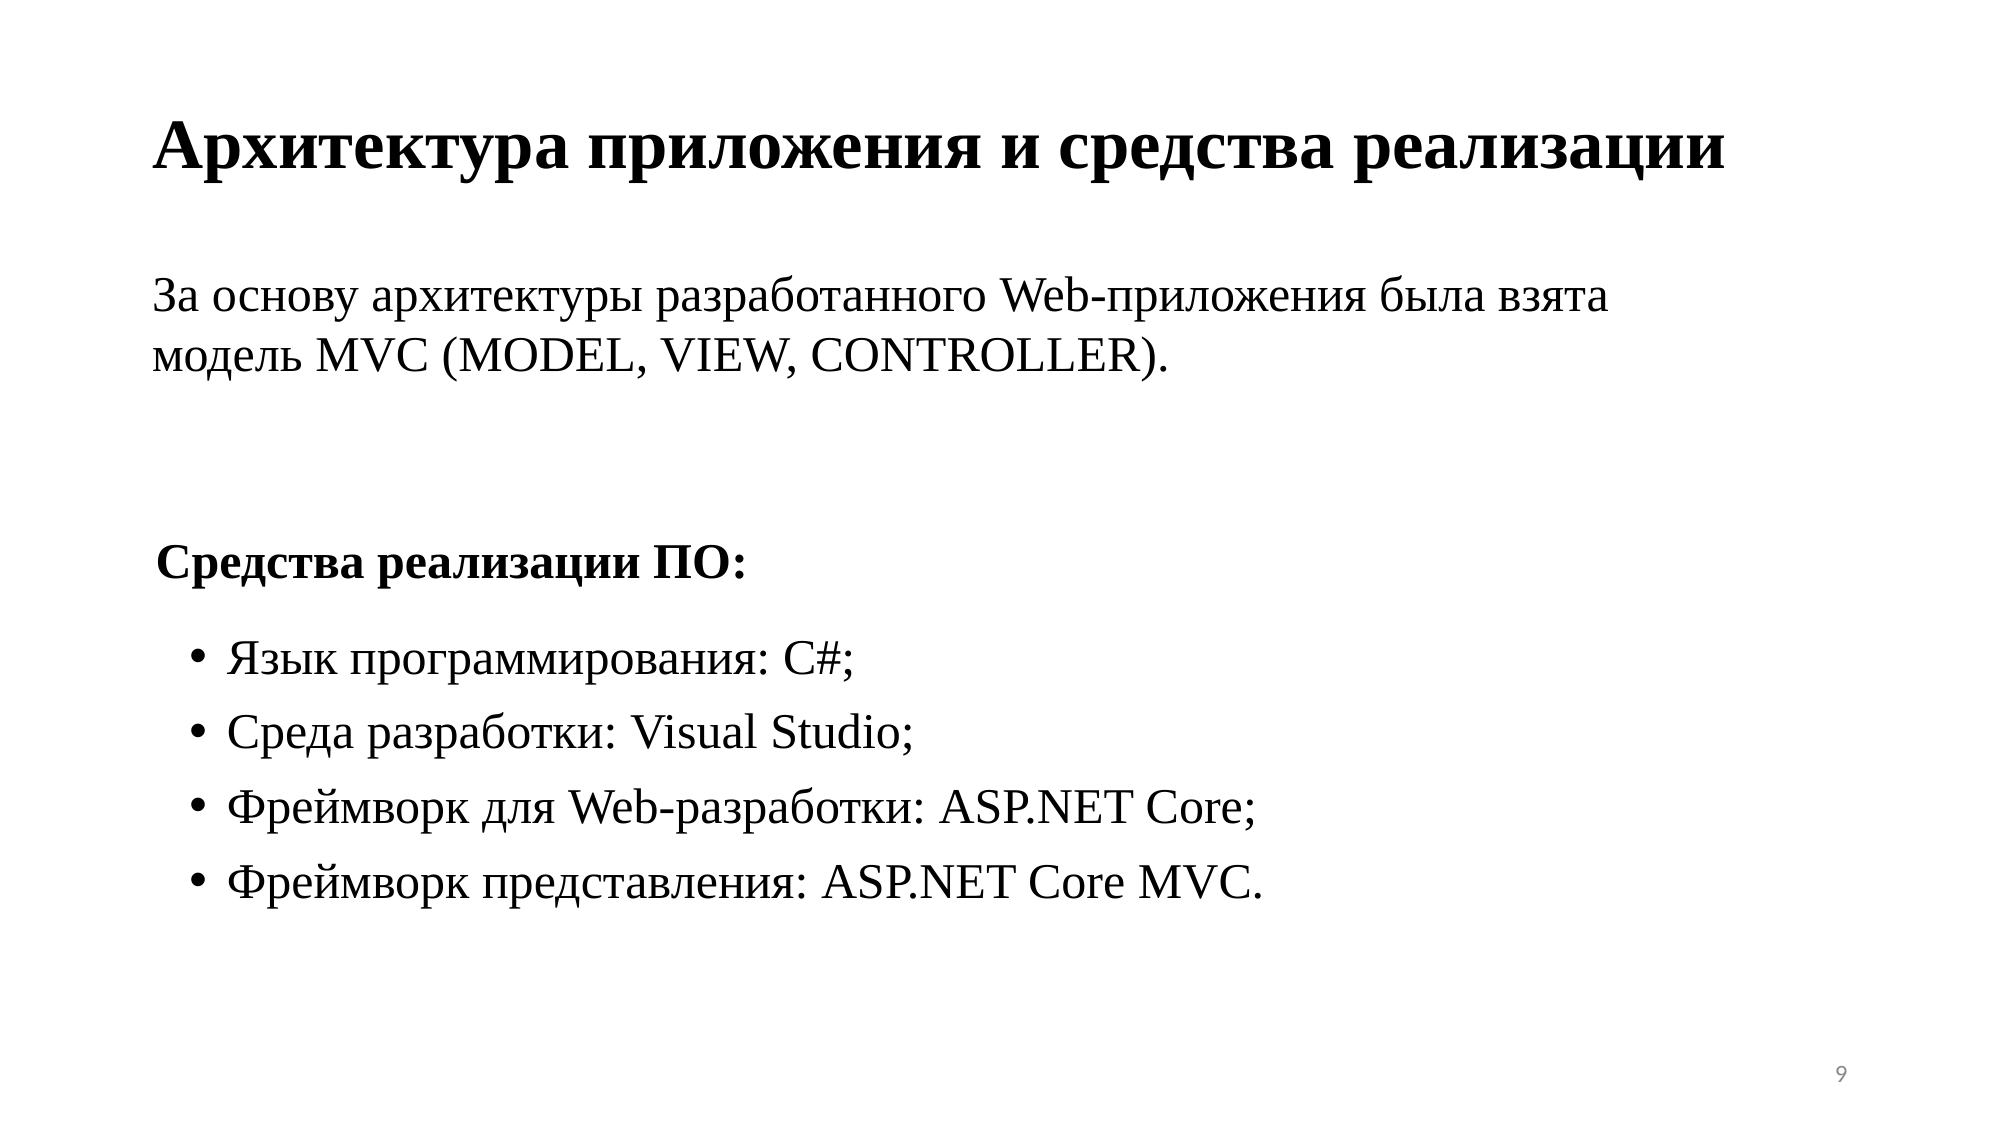

# Архитектура приложения и средства реализации
За основу архитектуры разработанного Web-приложения была взята модель MVC (MODEL, VIEW, CONTROLLER).
Средства реализации ПО:
Язык программирования: C#;
Среда разработки: Visual Studio;
Фреймворк для Web-разработки: ASP.NET Core;
Фреймворк представления: ASP.NET Core MVC.

9